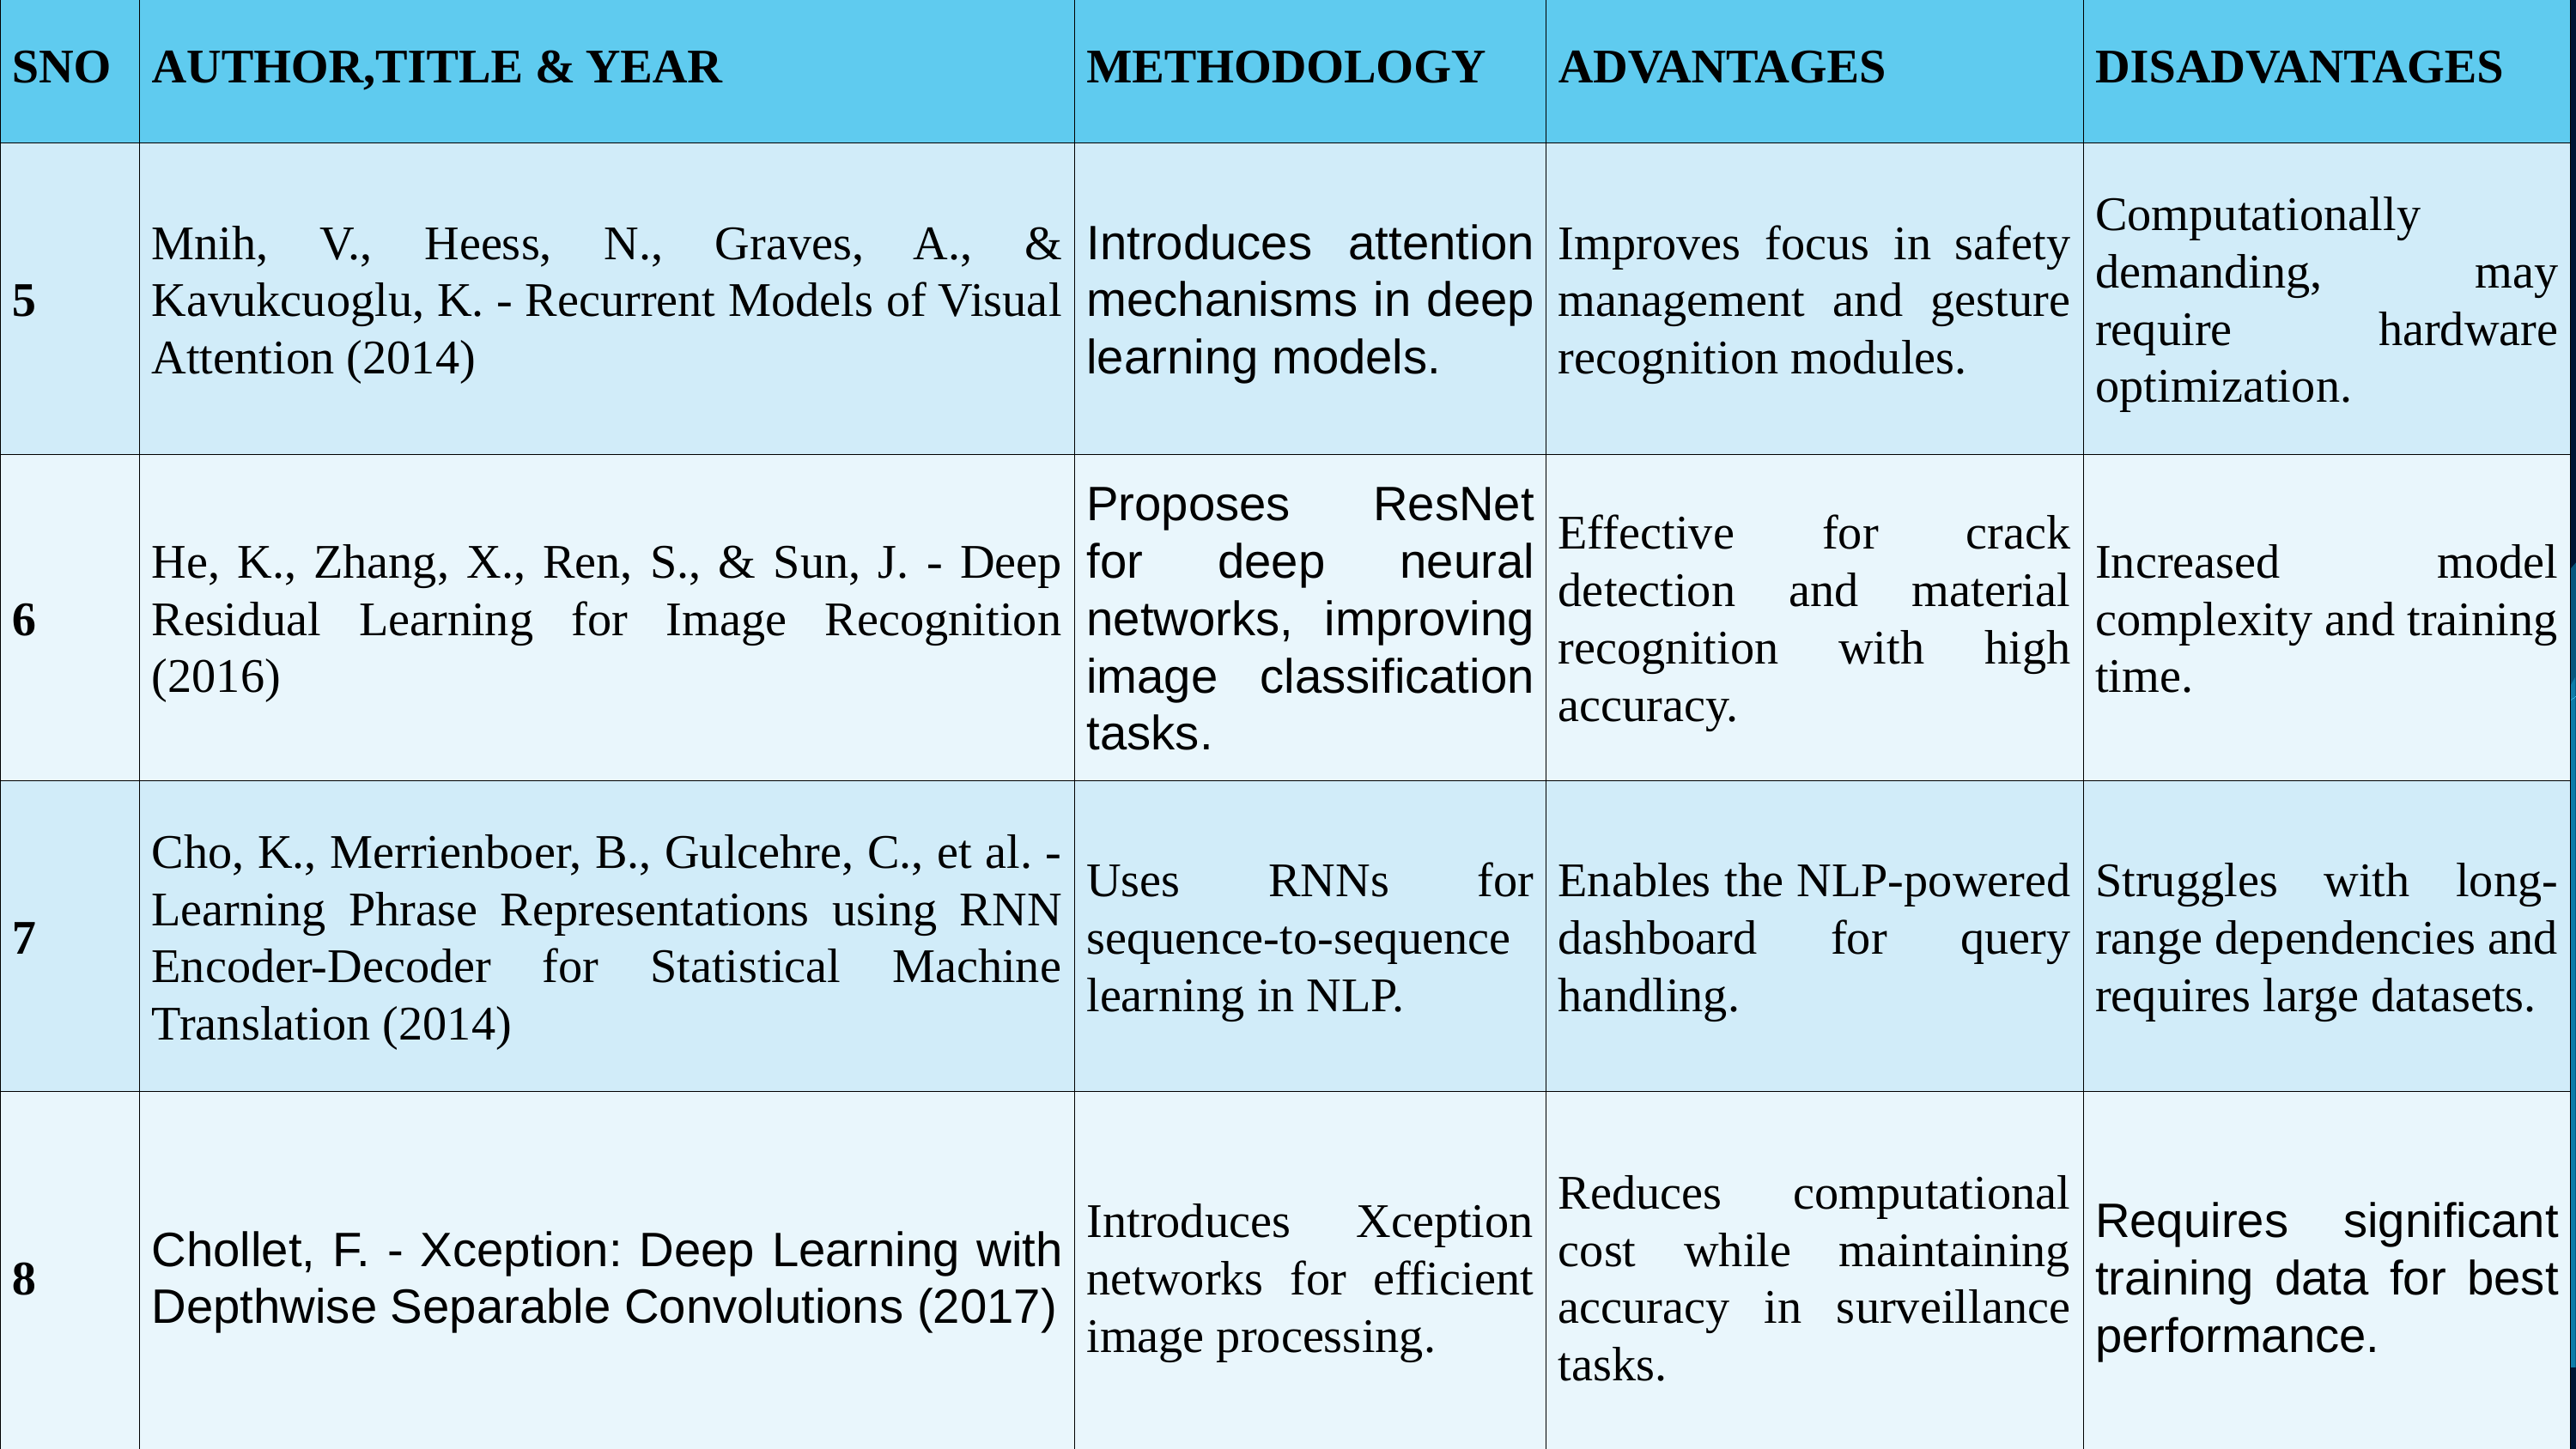

| SNO | AUTHOR,TITLE & YEAR | METHODOLOGY | ADVANTAGES | DISADVANTAGES |
| --- | --- | --- | --- | --- |
| 5 | Mnih, V., Heess, N., Graves, A., & Kavukcuoglu, K. - Recurrent Models of Visual Attention (2014) | Introduces attention mechanisms in deep learning models. | Improves focus in safety management and gesture recognition modules. | Computationally demanding, may require hardware optimization. |
| 6 | He, K., Zhang, X., Ren, S., & Sun, J. - Deep Residual Learning for Image Recognition (2016) | Proposes ResNet for deep neural networks, improving image classification tasks. | Effective for crack detection and material recognition with high accuracy. | Increased model complexity and training time. |
| 7 | Cho, K., Merrienboer, B., Gulcehre, C., et al. - Learning Phrase Representations using RNN Encoder-Decoder for Statistical Machine Translation (2014) | Uses RNNs for sequence-to-sequence learning in NLP. | Enables the NLP-powered dashboard for query handling. | Struggles with long-range dependencies and requires large datasets. |
| 8 | Chollet, F. - Xception: Deep Learning with Depthwise Separable Convolutions (2017) | Introduces Xception networks for efficient image processing. | Reduces computational cost while maintaining accuracy in surveillance tasks. | Requires significant training data for best performance. |